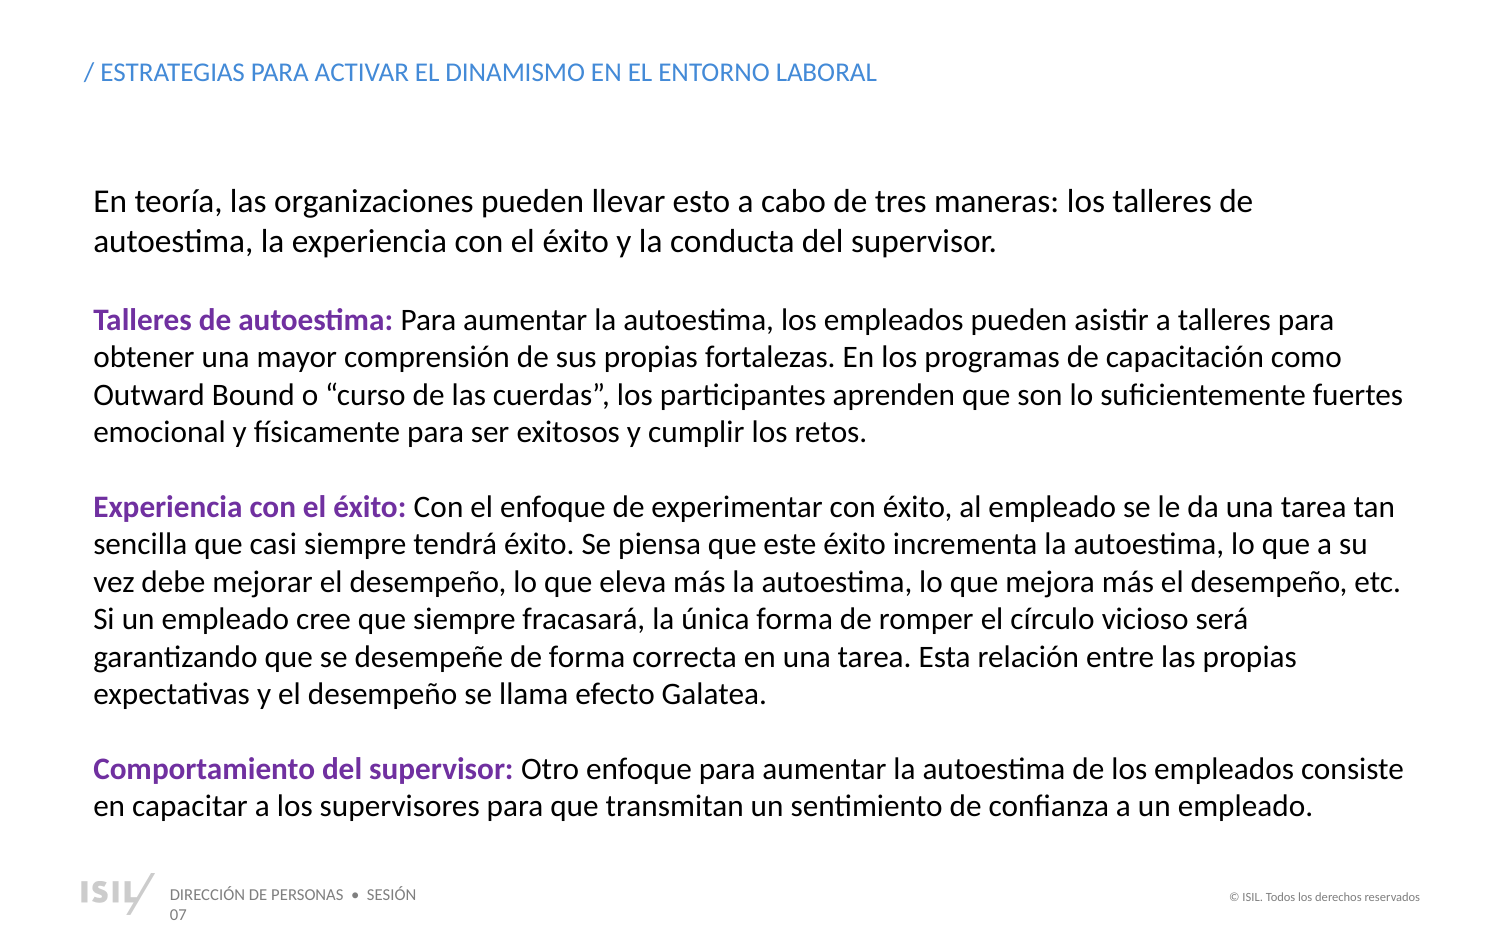

/ ESTRATEGIAS PARA ACTIVAR EL DINAMISMO EN EL ENTORNO LABORAL
En teoría, las organizaciones pueden llevar esto a cabo de tres maneras: los talleres de autoestima, la experiencia con el éxito y la conducta del supervisor.

Talleres de autoestima: Para aumentar la autoestima, los empleados pueden asistir a talleres para obtener una mayor comprensión de sus propias fortalezas. En los programas de capacitación como Outward Bound o “curso de las cuerdas”, los participantes aprenden que son lo suficientemente fuertes emocional y físicamente para ser exitosos y cumplir los retos.

Experiencia con el éxito: Con el enfoque de experimentar con éxito, al empleado se le da una tarea tan sencilla que casi siempre tendrá éxito. Se piensa que este éxito incrementa la autoestima, lo que a su vez debe mejorar el desempeño, lo que eleva más la autoestima, lo que mejora más el desempeño, etc. Si un empleado cree que siempre fracasará, la única forma de romper el círculo vicioso será garantizando que se desempeñe de forma correcta en una tarea. Esta relación entre las propias expectativas y el desempeño se llama efecto Galatea.

Comportamiento del supervisor: Otro enfoque para aumentar la autoestima de los empleados consiste en capacitar a los supervisores para que transmitan un sentimiento de confianza a un empleado.